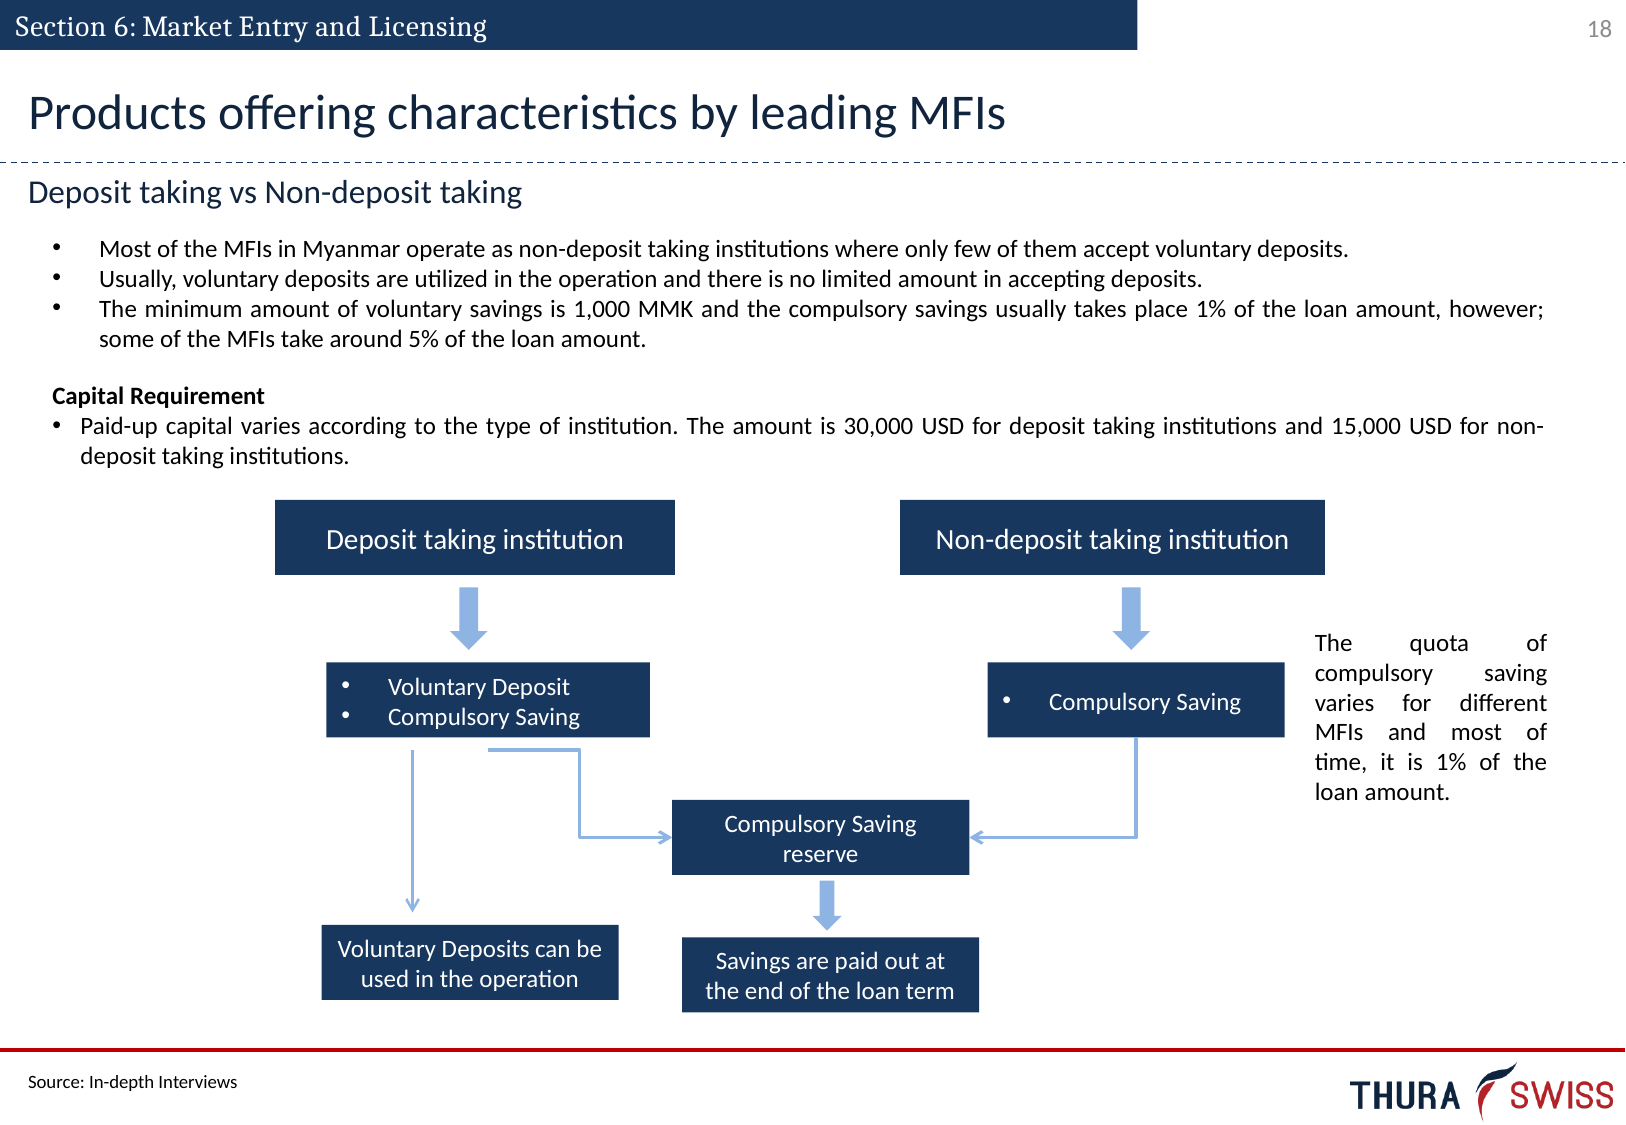

Section 6: Market Entry and Licensing
Products offering characteristics by leading MFIs
Deposit taking vs Non-deposit taking
Most of the MFIs in Myanmar operate as non-deposit taking institutions where only few of them accept voluntary deposits.
Usually, voluntary deposits are utilized in the operation and there is no limited amount in accepting deposits.
The minimum amount of voluntary savings is 1,000 MMK and the compulsory savings usually takes place 1% of the loan amount, however; some of the MFIs take around 5% of the loan amount.

Capital Requirement
Paid-up capital varies according to the type of institution. The amount is 30,000 USD for deposit taking institutions and 15,000 USD for non-deposit taking institutions.
Deposit taking institution
Non-deposit taking institution

Voluntary Deposit
Compulsory Saving
Compulsory Saving
Compulsory Saving reserve

Voluntary Deposits can be used in the operation
Savings are paid out at the end of the loan term
The quota of compulsory saving varies for different MFIs and most of time, it is 1% of the loan amount.
Source: In-depth Interviews